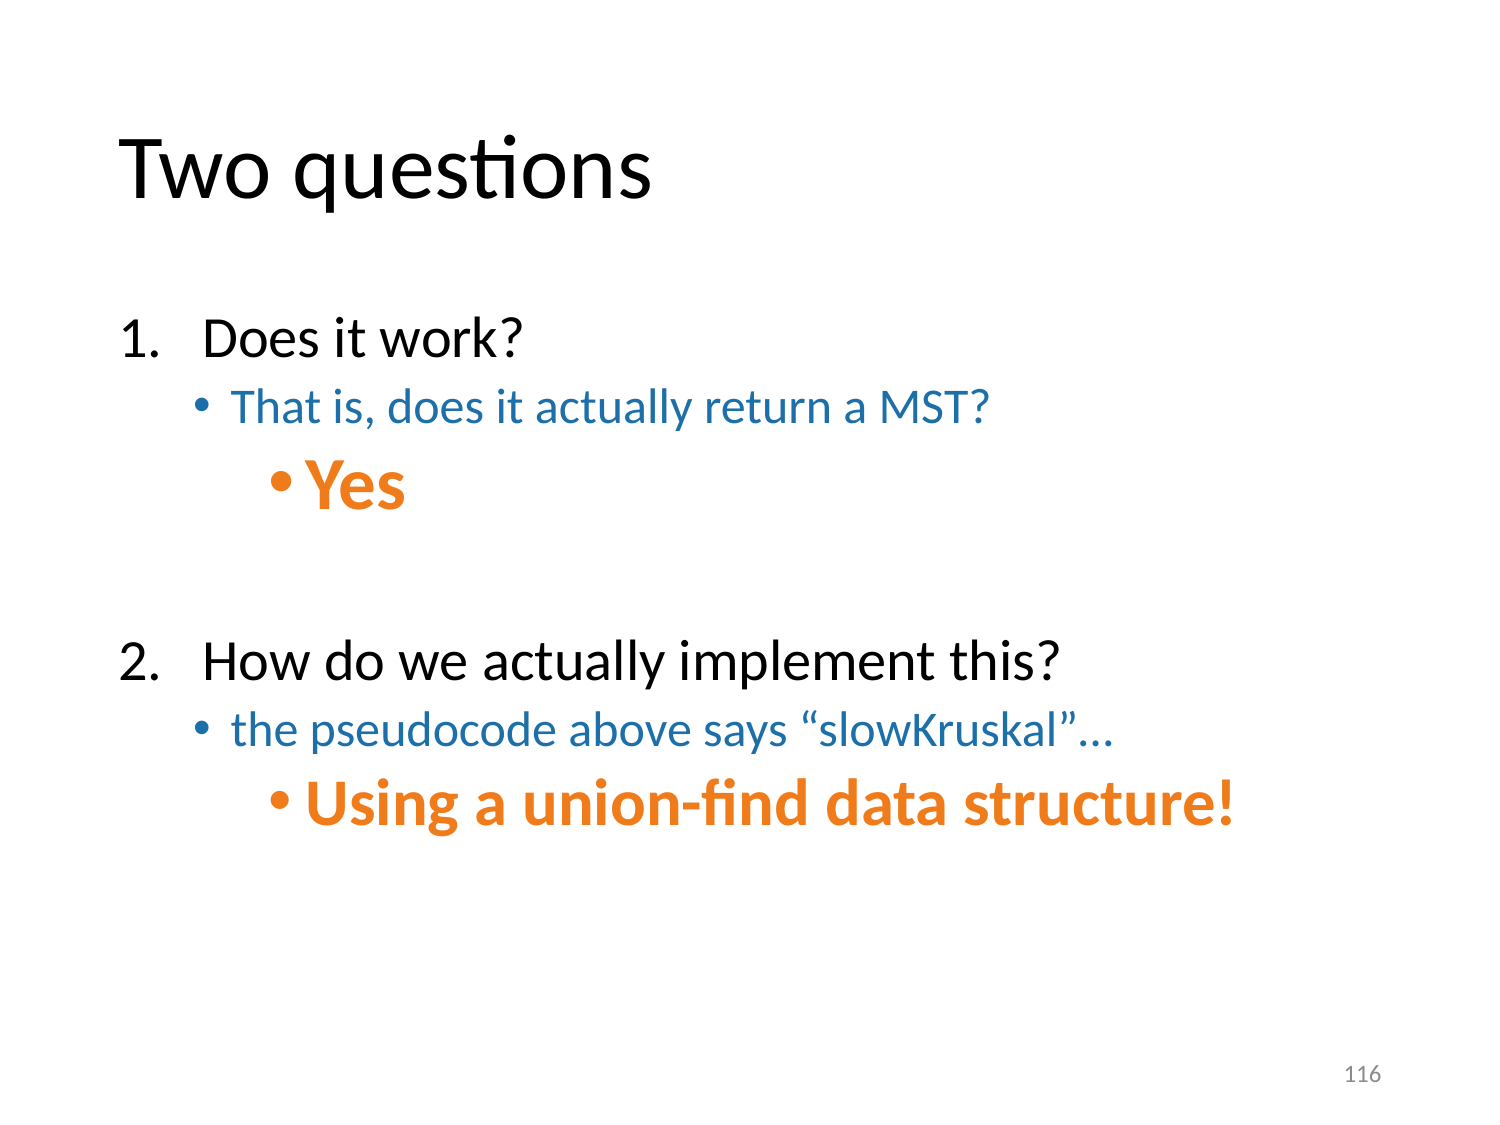

# Two questions
Does it work?
That is, does it actually return a MST?
Yes

How do we actually implement this?
the pseudocode above says “slowKruskal”…
Using a union-find data structure!

116